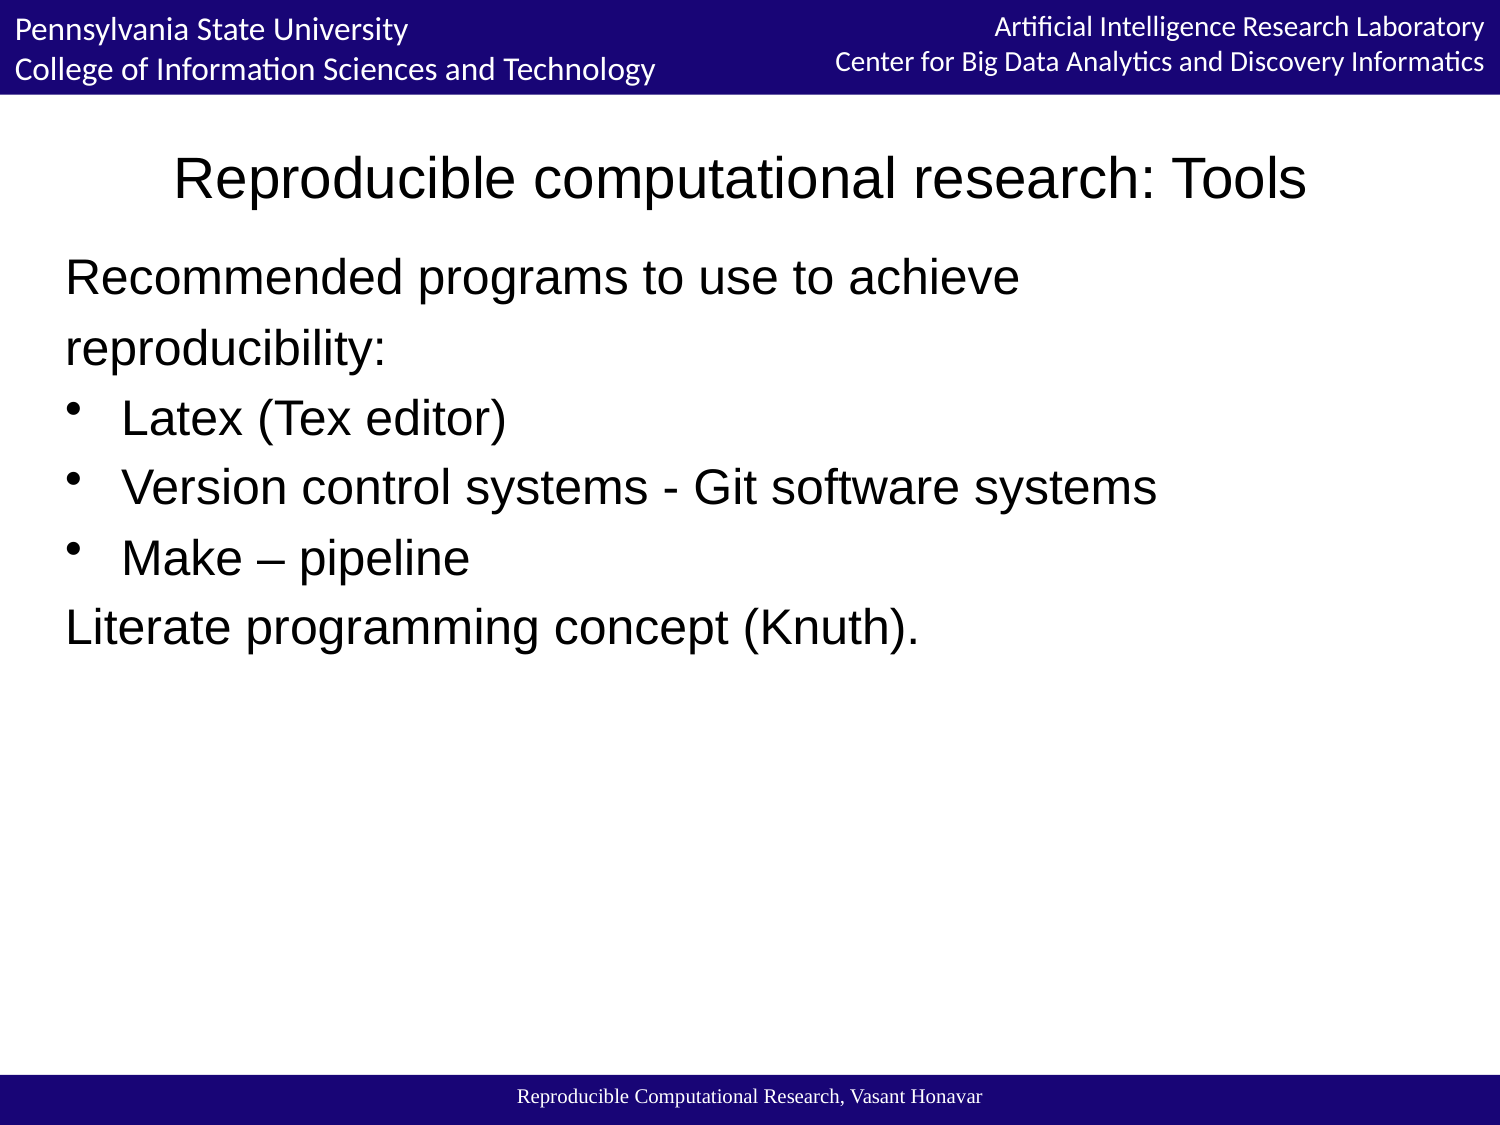

# Reproducible computational research: Tools
Recommended programs to use to achieve
reproducibility:
Latex (Tex editor)
Version control systems - Git software systems
Make – pipeline
Literate programming concept (Knuth).
Reproducible Computational Research, Vasant Honavar